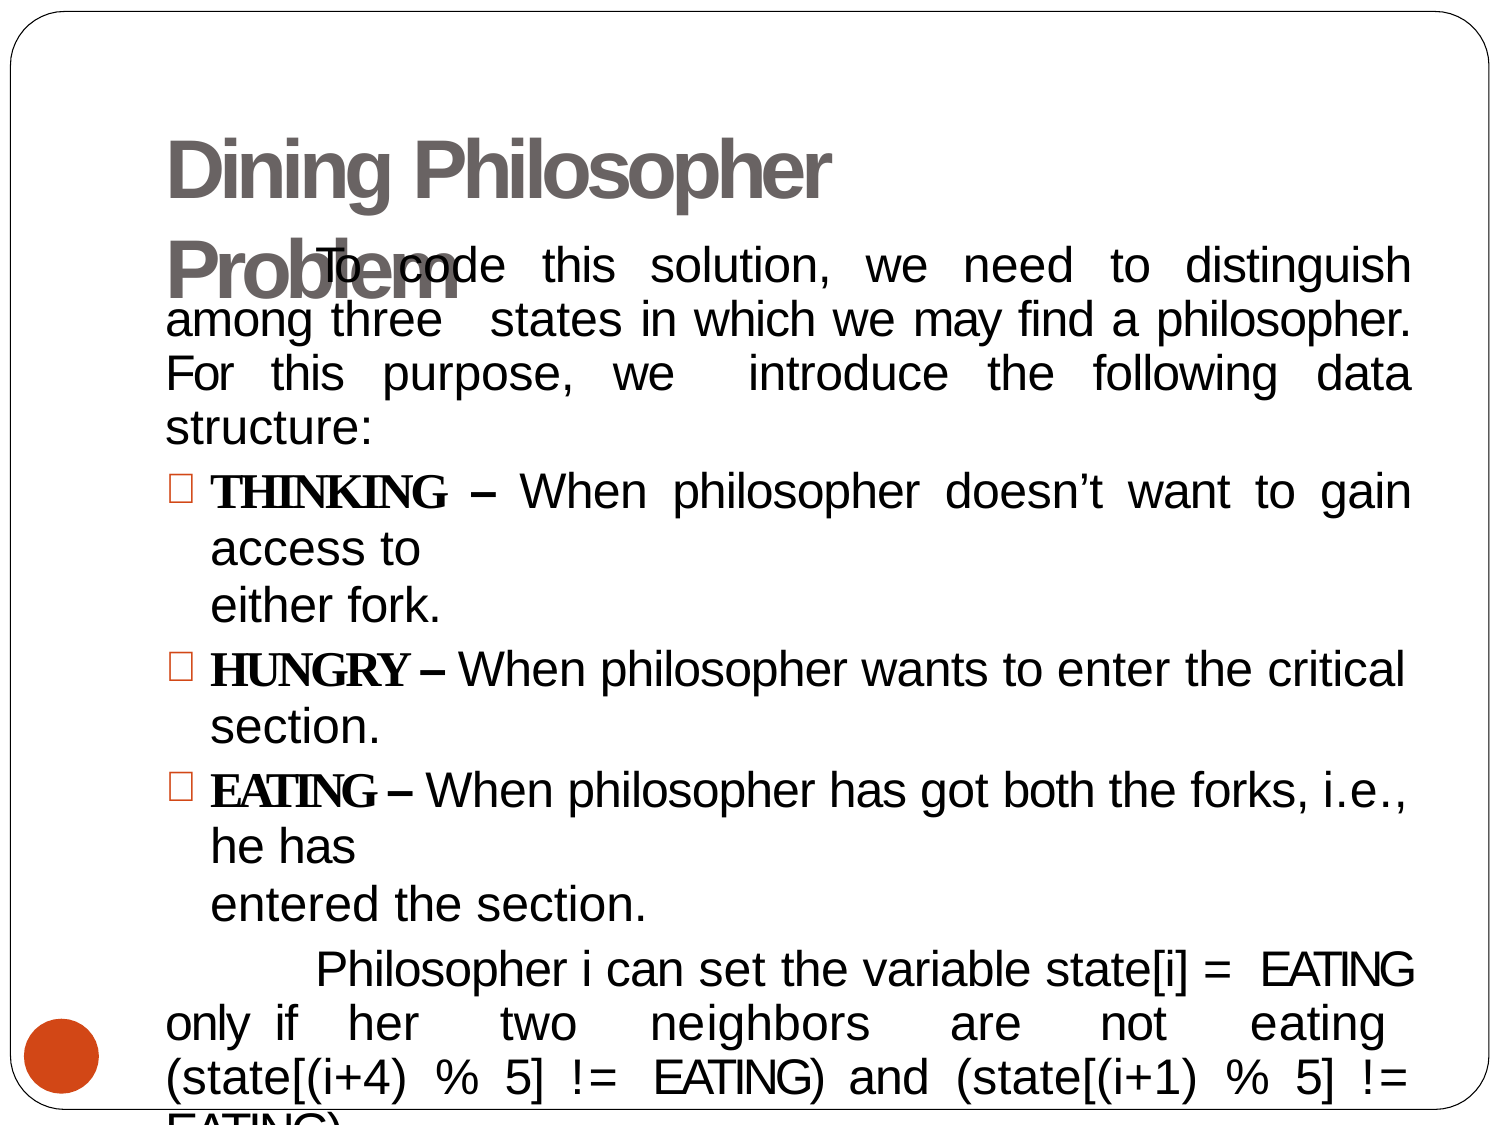

# Dining Philosopher Problem
To code this solution, we need to distinguish among three  states in which we may find a philosopher. For this purpose, we  introduce the following data structure:
THINKING – When philosopher doesn’t want to gain access to
either fork.
HUNGRY – When philosopher wants to enter the critical
section.
EATING – When philosopher has got both the forks, i.e., he has
entered the section.
Philosopher i can set the variable state[i] = EATING only if  her	two	neighbors	are	not	eating  (state[(i+4) % 5] != EATING) and (state[(i+1) % 5] != EATING).